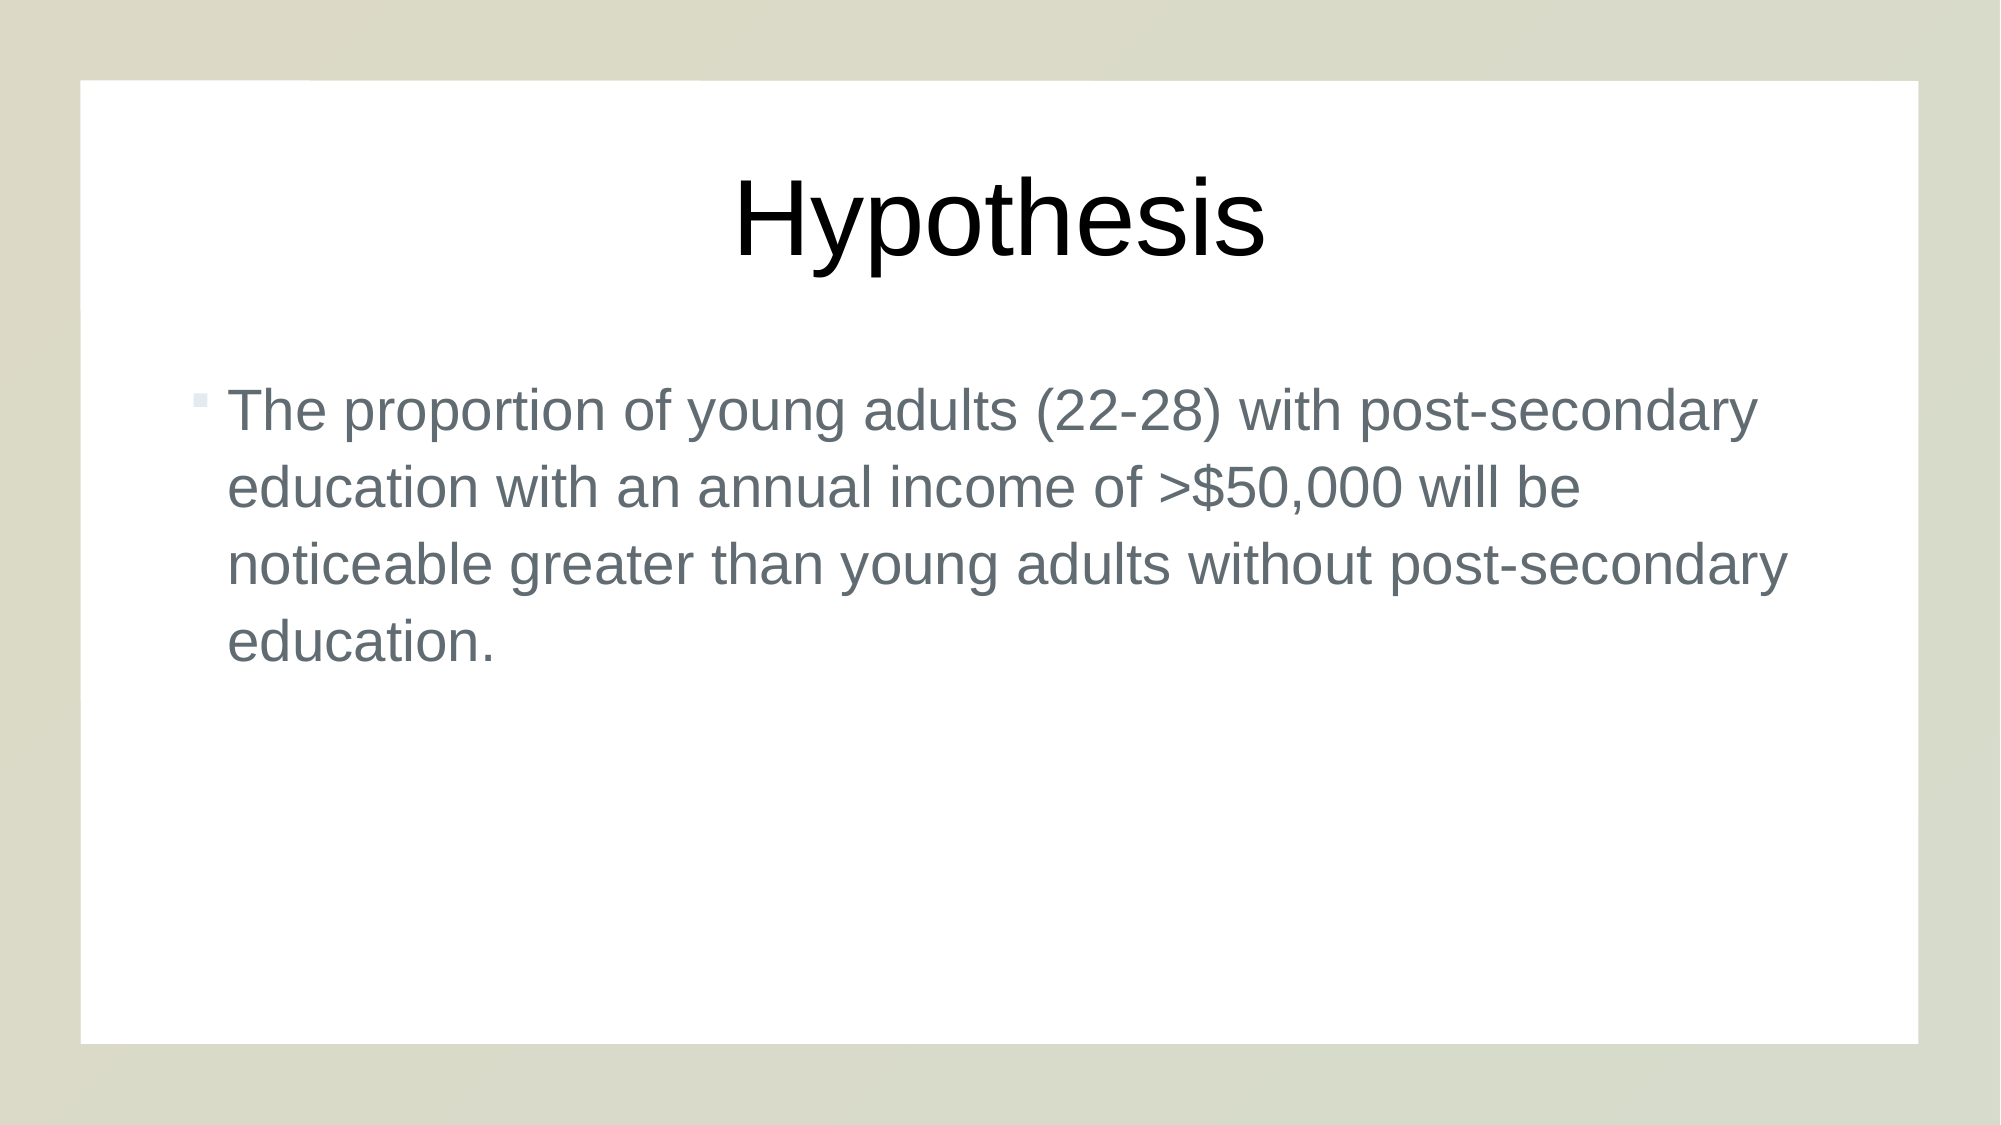

# Hypothesis
The proportion of young adults (22-28) with post-secondary education with an annual income of >$50,000 will be noticeable greater than young adults without post-secondary education.